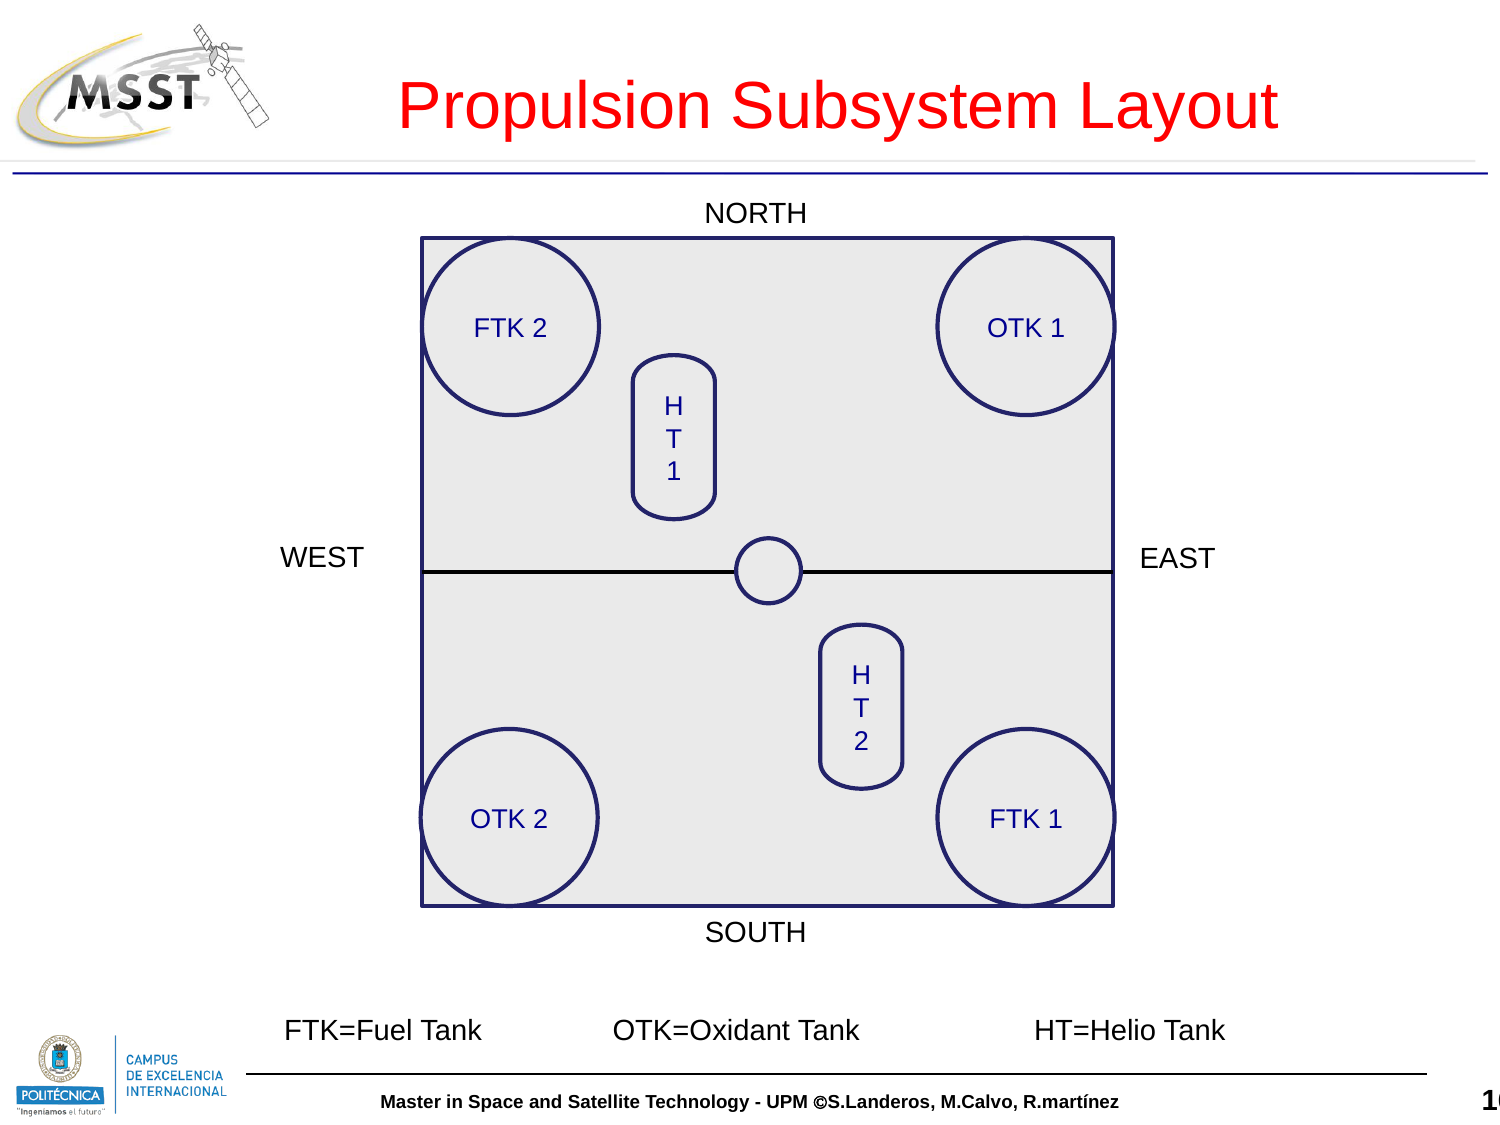

Propulsion Subsystem Layout
NORTH

FTK 2
OTK 1
HT1
WEST
EAST

HT2
OTK 2
FTK 1
SOUTH
FTK=Fuel Tank
OTK=Oxidant Tank
HT=Helio Tank